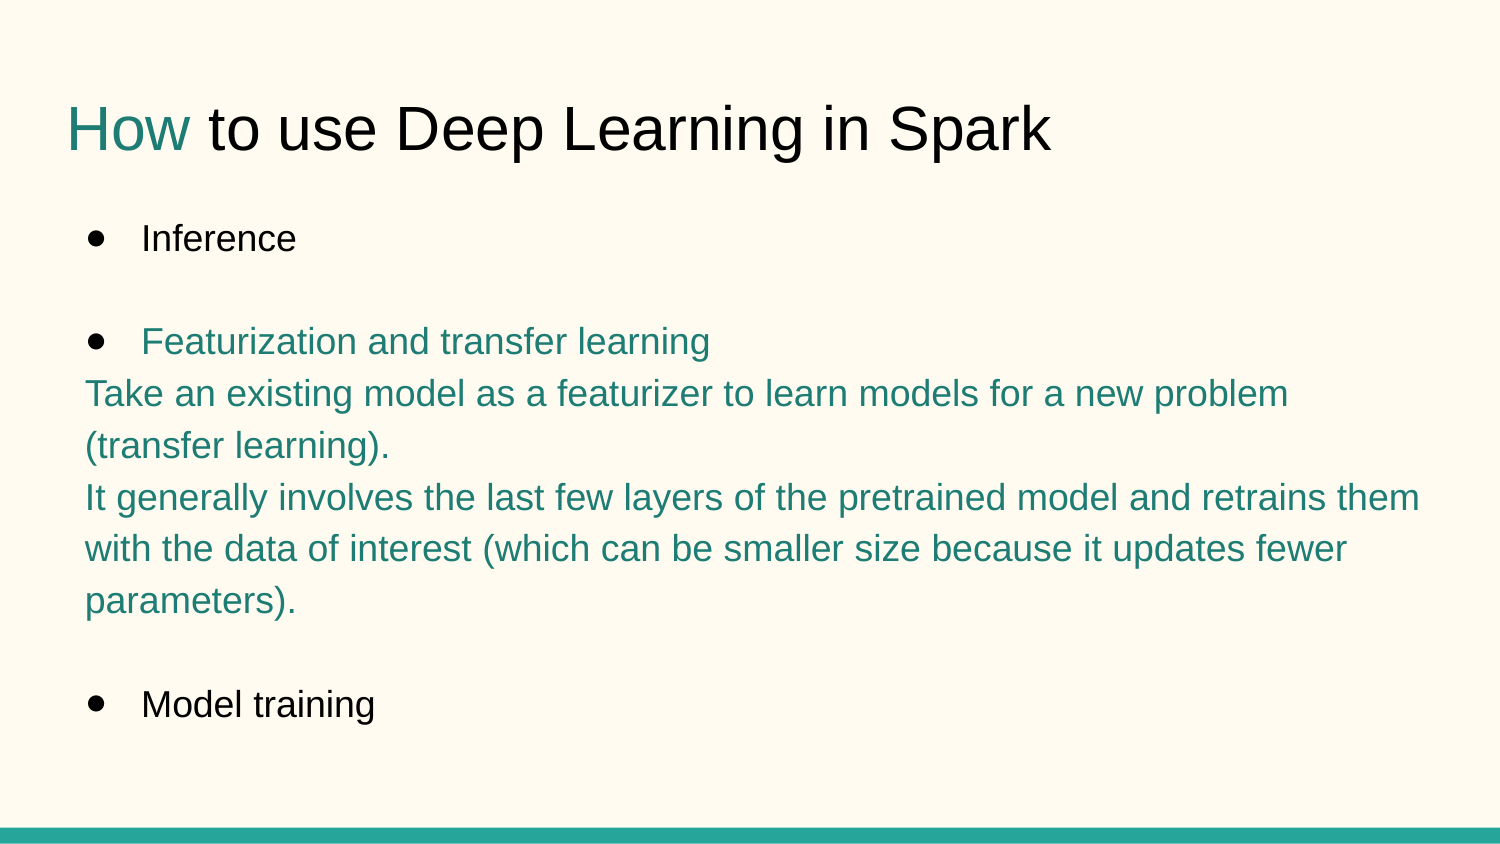

# How to use Deep Learning in Spark
Inference

Featurization and transfer learning
Take an existing model as a featurizer to learn models for a new problem (transfer learning).
It generally involves the last few layers of the pretrained model and retrains them with the data of interest (which can be smaller size because it updates fewer parameters).

Model training